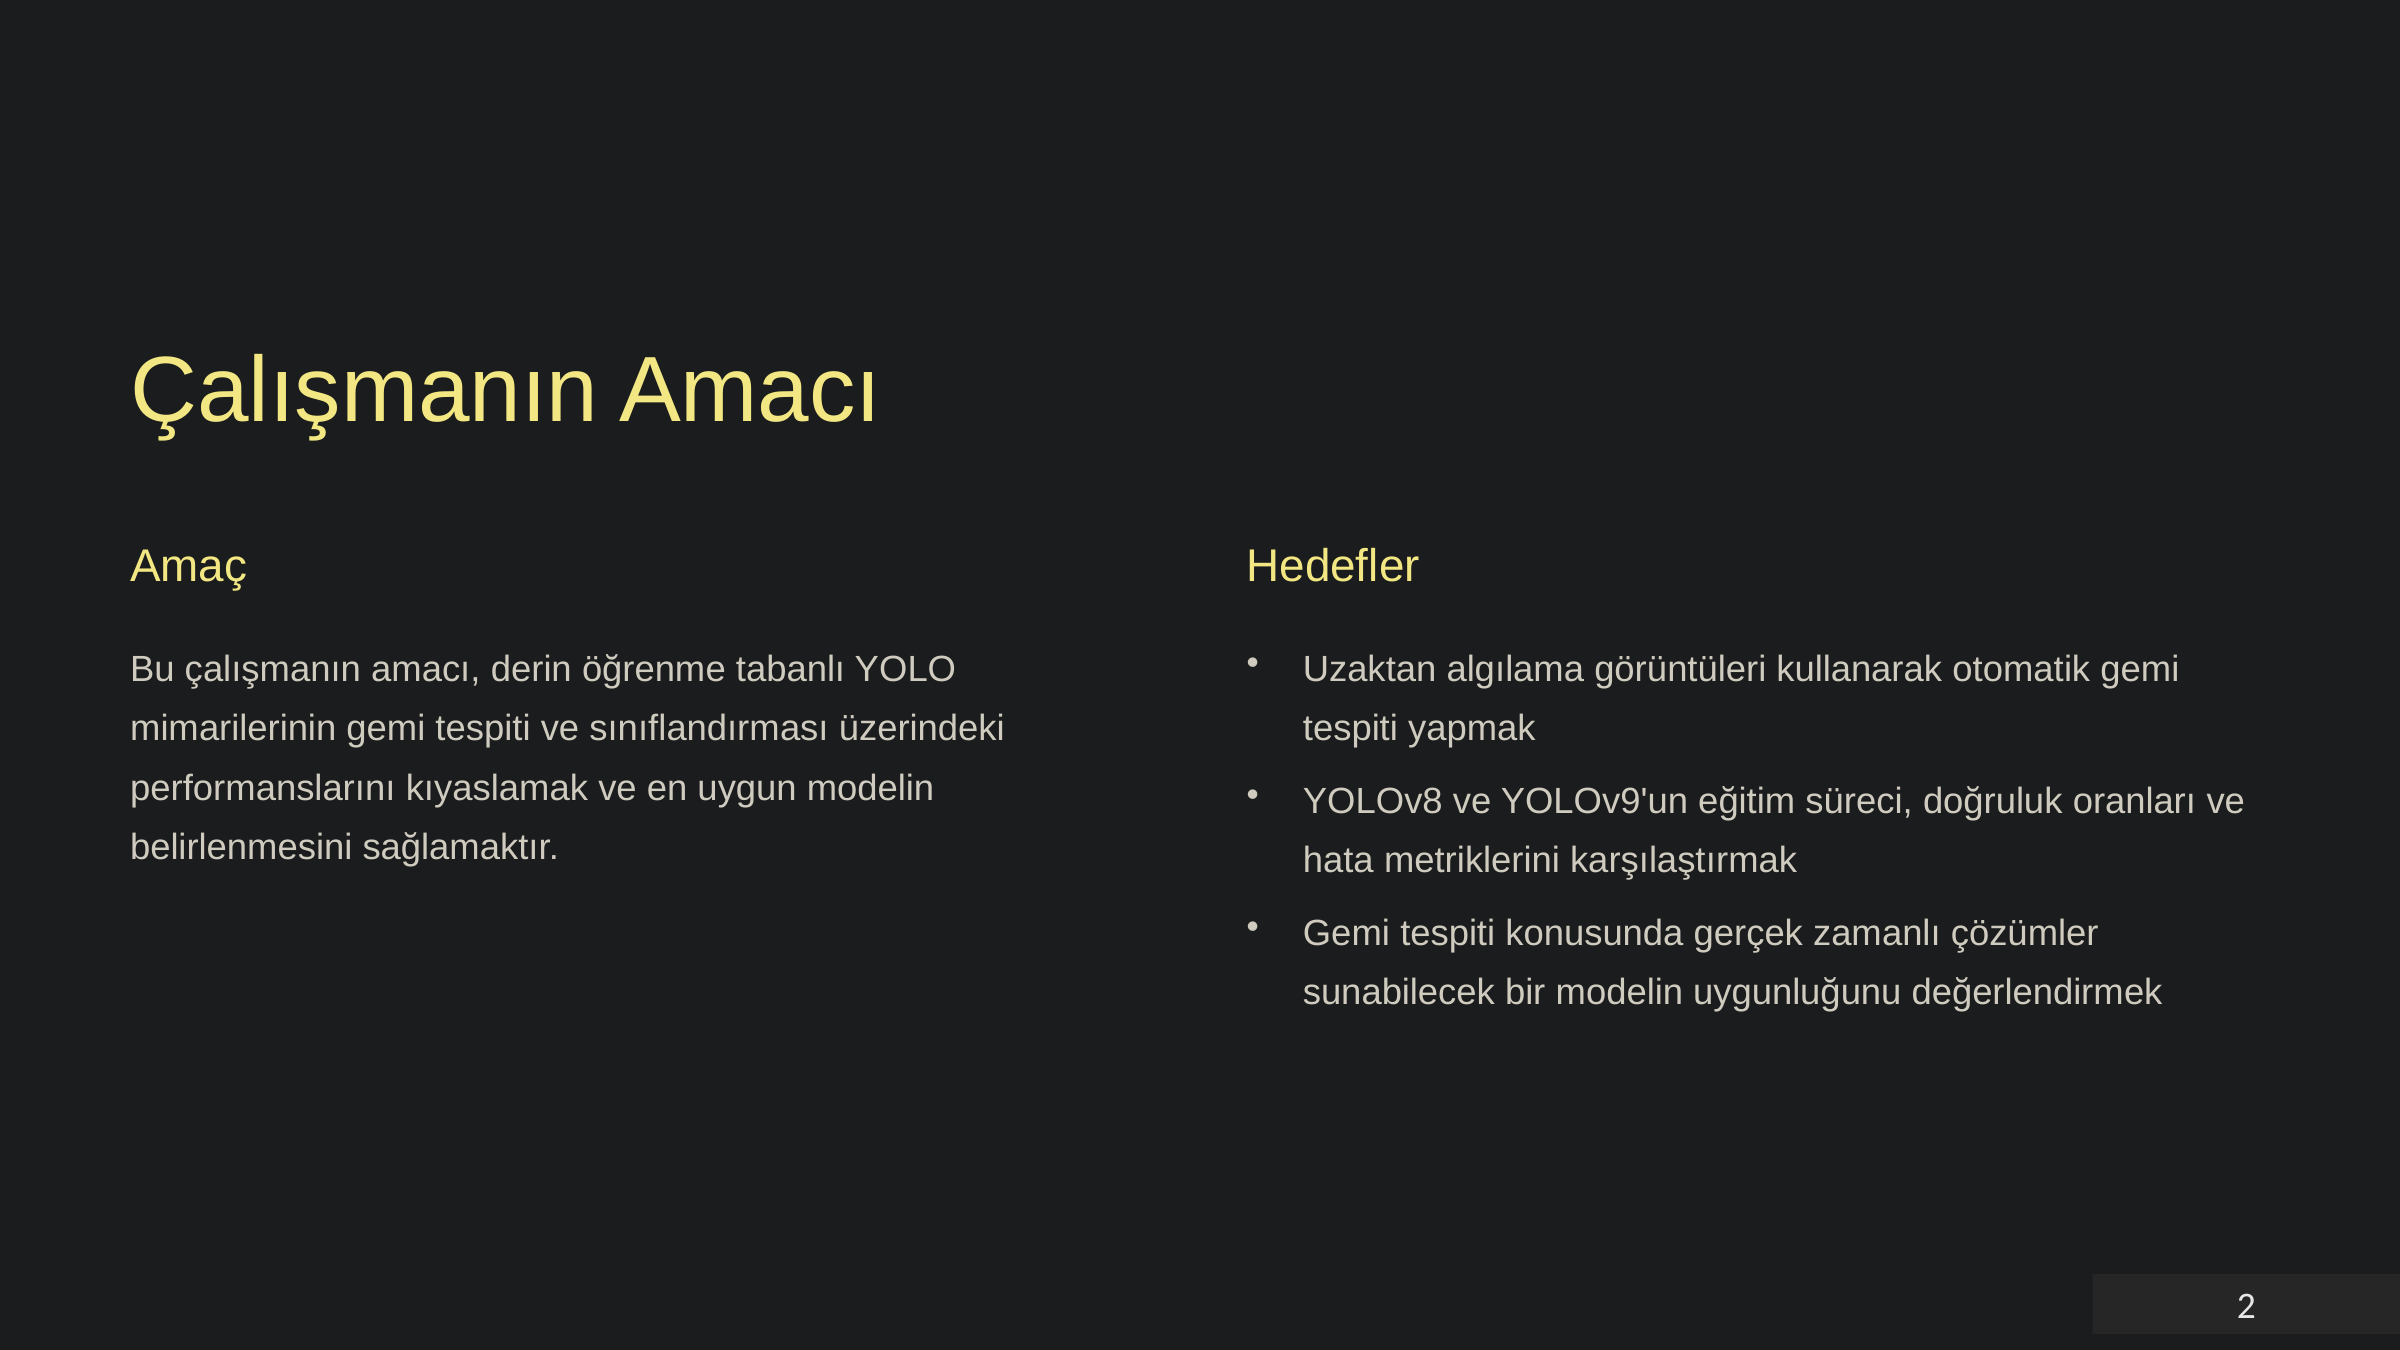

Çalışmanın Amacı
Amaç
Hedefler
Bu çalışmanın amacı, derin öğrenme tabanlı YOLO mimarilerinin gemi tespiti ve sınıflandırması üzerindeki performanslarını kıyaslamak ve en uygun modelin belirlenmesini sağlamaktır.
Uzaktan algılama görüntüleri kullanarak otomatik gemi tespiti yapmak
YOLOv8 ve YOLOv9'un eğitim süreci, doğruluk oranları ve hata metriklerini karşılaştırmak
Gemi tespiti konusunda gerçek zamanlı çözümler sunabilecek bir modelin uygunluğunu değerlendirmek
2